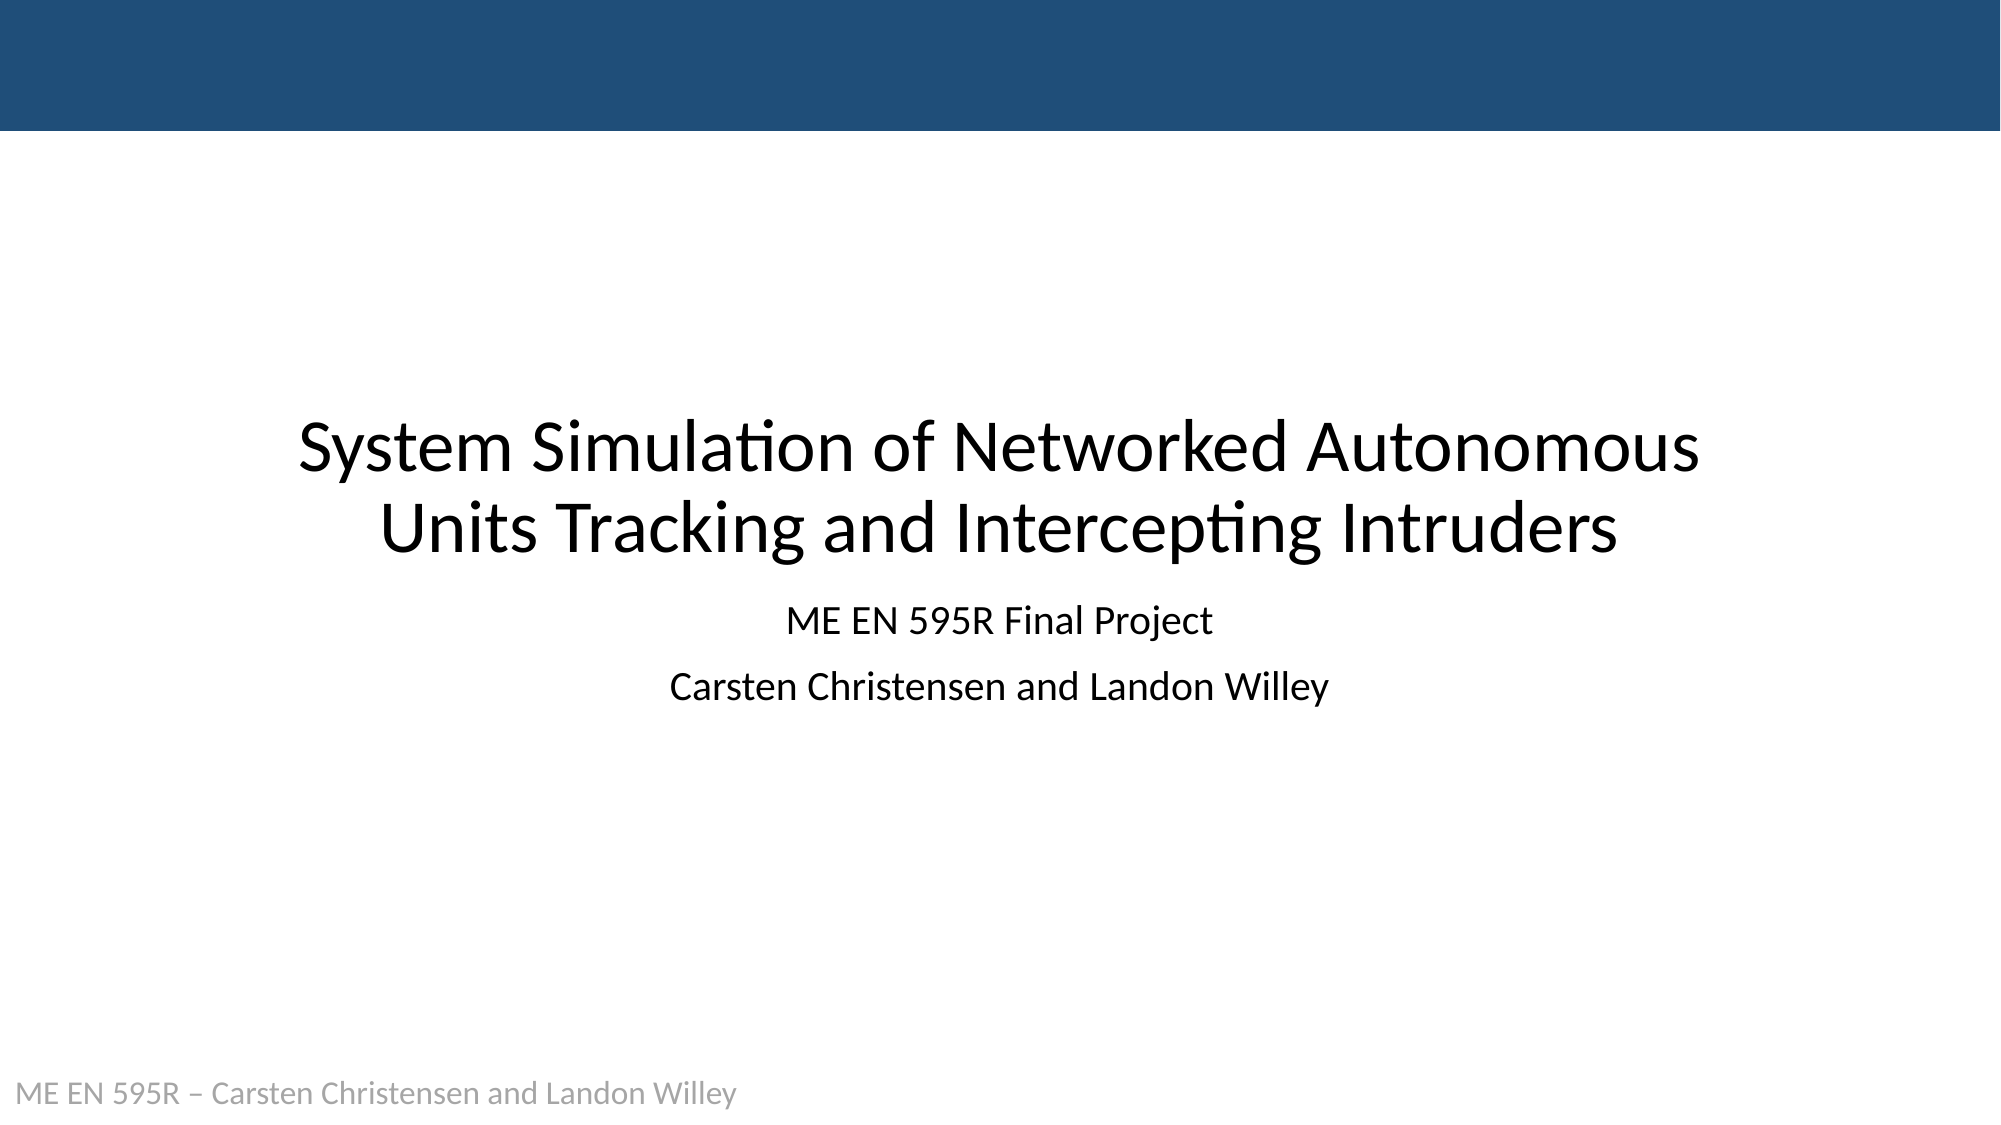

# System Simulation of Networked Autonomous Units Tracking and Intercepting Intruders
ME EN 595R Final Project
Carsten Christensen and Landon Willey